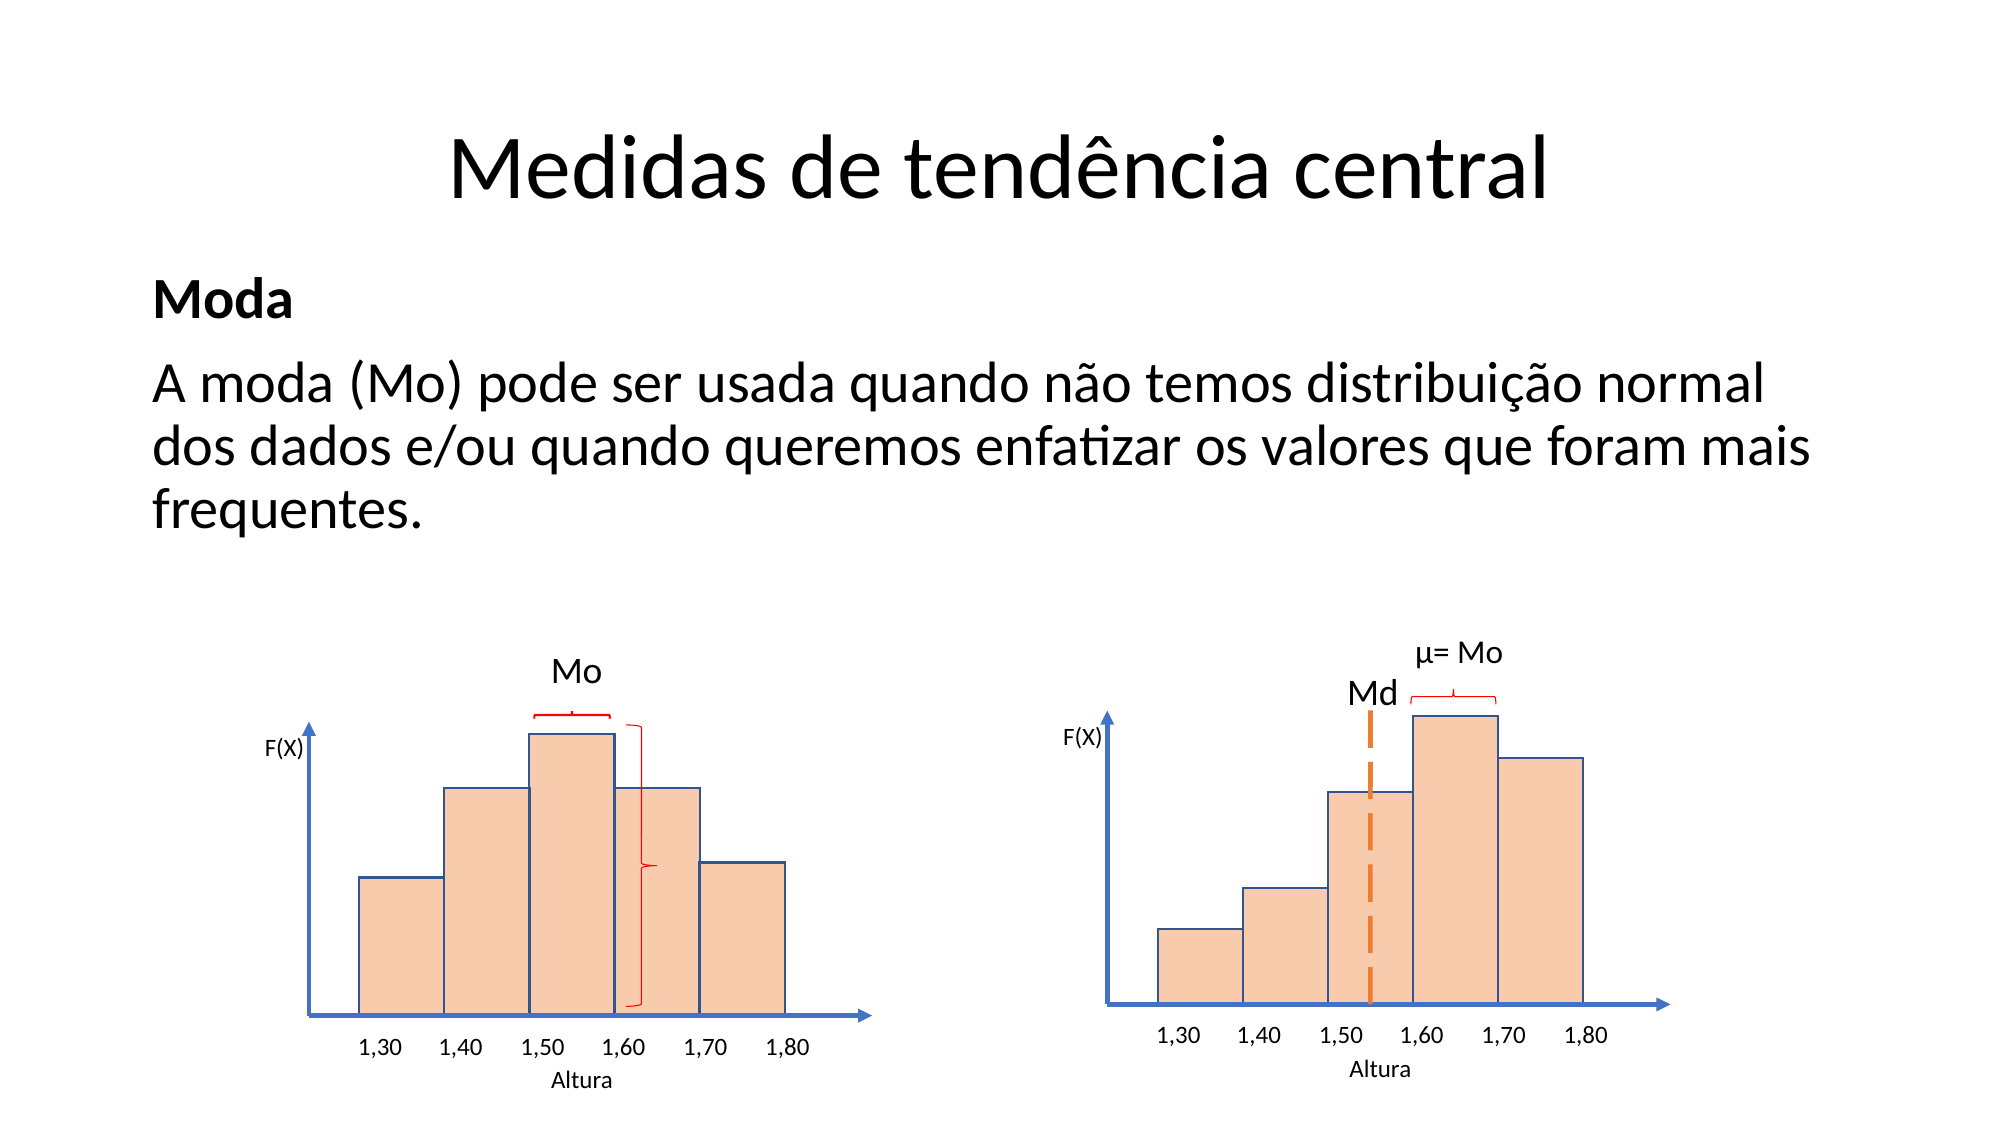

# Medidas de tendência central
Moda
A moda (Mo) pode ser usada quando não temos distribuição normal dos dados e/ou quando queremos enfatizar os valores que foram mais frequentes.
µ= Mo
Mo

F(X)

1,30
1,40
1,50
1,60
1,70
1,80
Altura
Md

F(X)

1,30
1,40
1,50
1,60
1,70
1,80
Altura